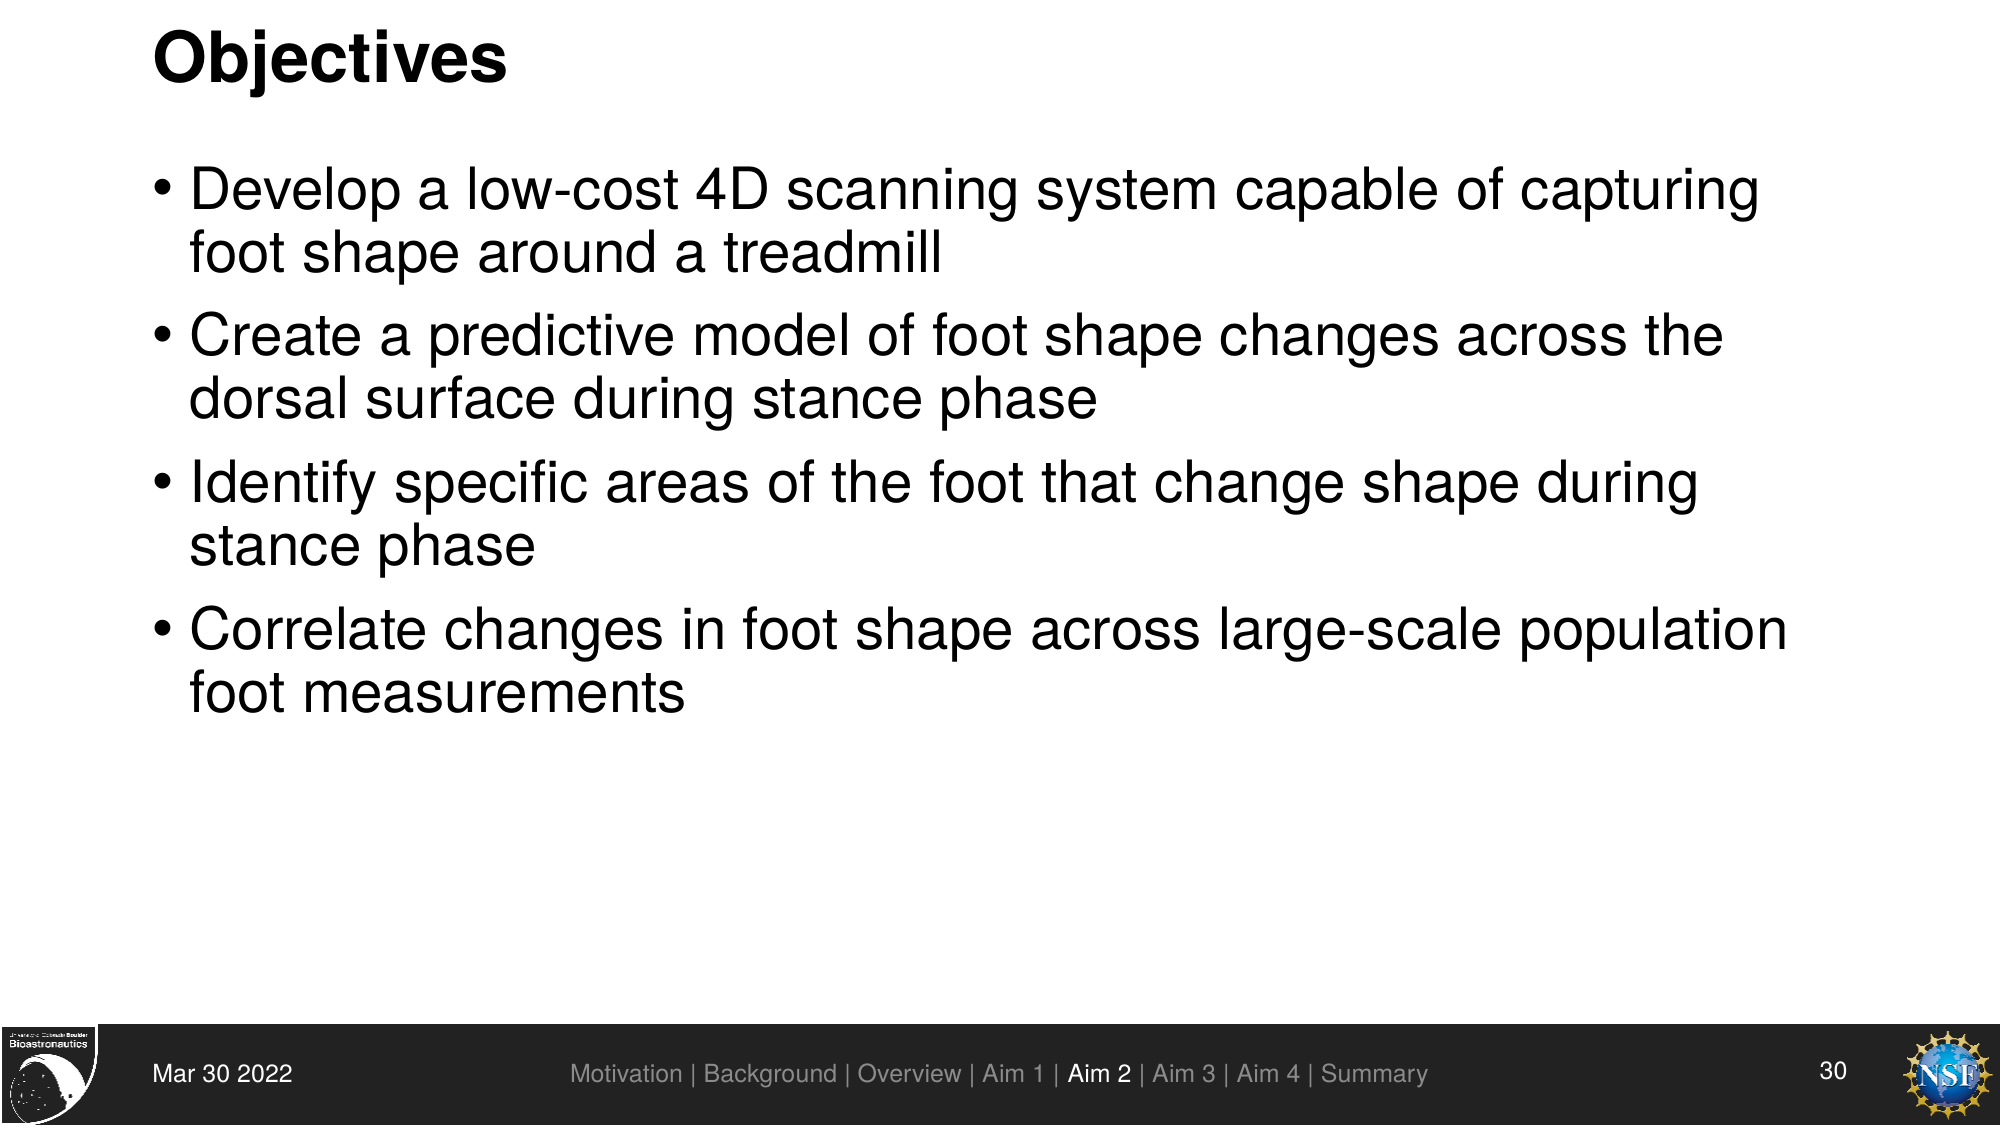

# Objectives
Develop a low-cost 4D scanning system capable of capturing foot shape around a treadmill
Create a predictive model of foot shape changes across the dorsal surface during stance phase
Identify specific areas of the foot that change shape during stance phase
Correlate changes in foot shape across large-scale population foot measurements

Motivation | Background | Overview | Aim 1 | Aim 2 | Aim 3 | Aim 4 | Summary
Mar 30 2022
30